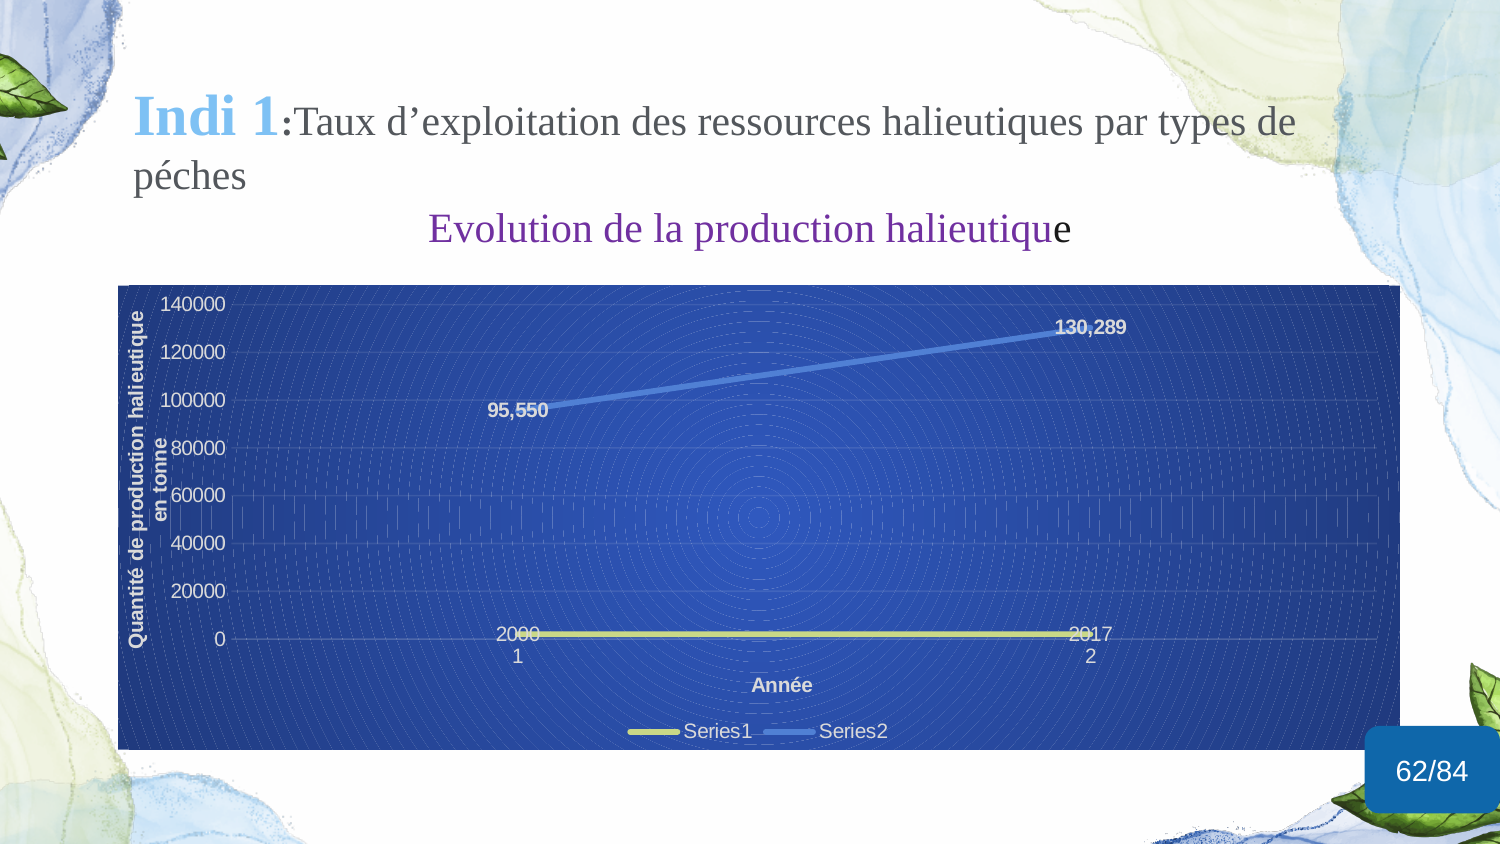

# Indi 1:Taux d’exploitation des ressources halieutiques par types de péches
Evolution de la production halieutique

### Chart

| Category |  |  |
|---|---|---|
62/84